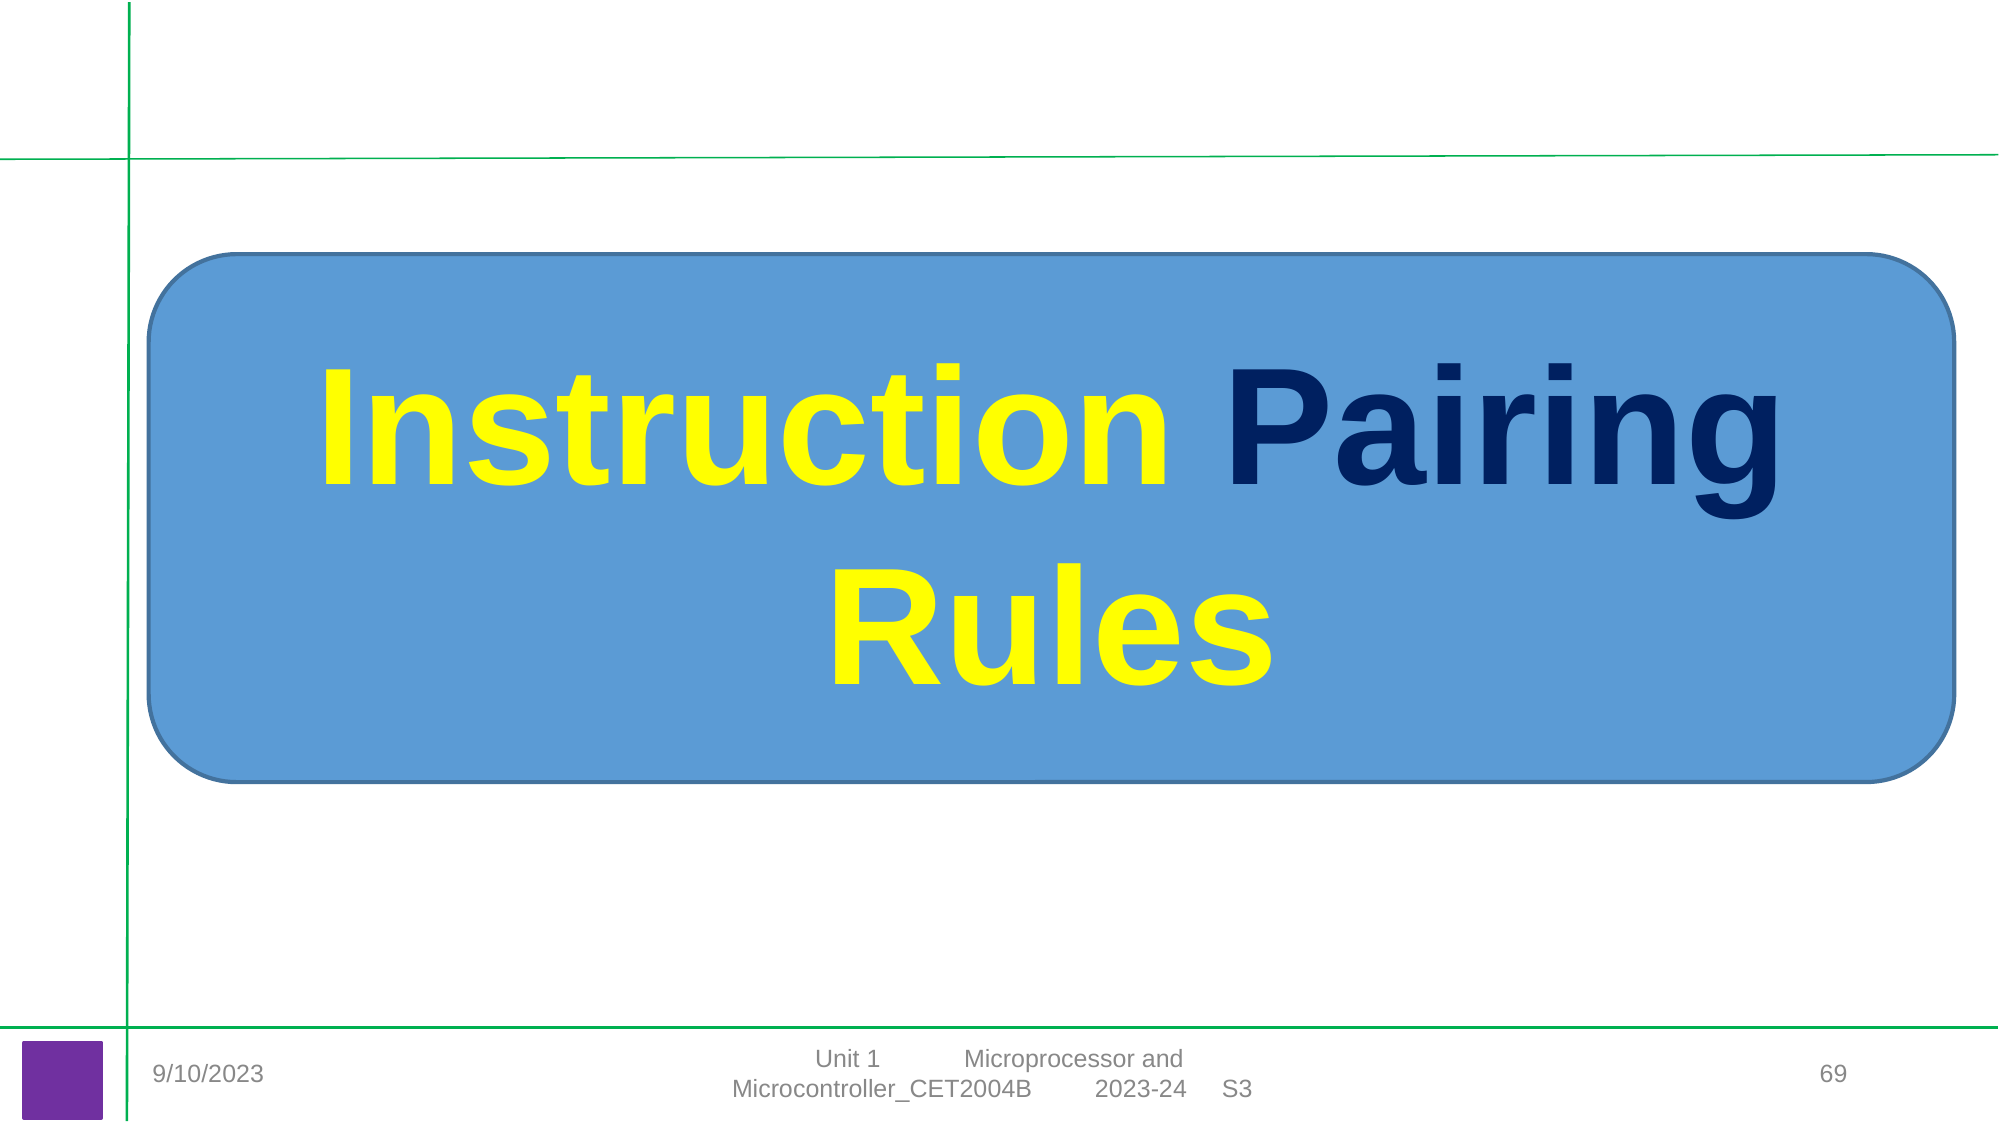

#
Instruction Pairing Rules

9/10/2023
Unit 1            Microprocessor and Microcontroller_CET2004B         2023-24     S3
69